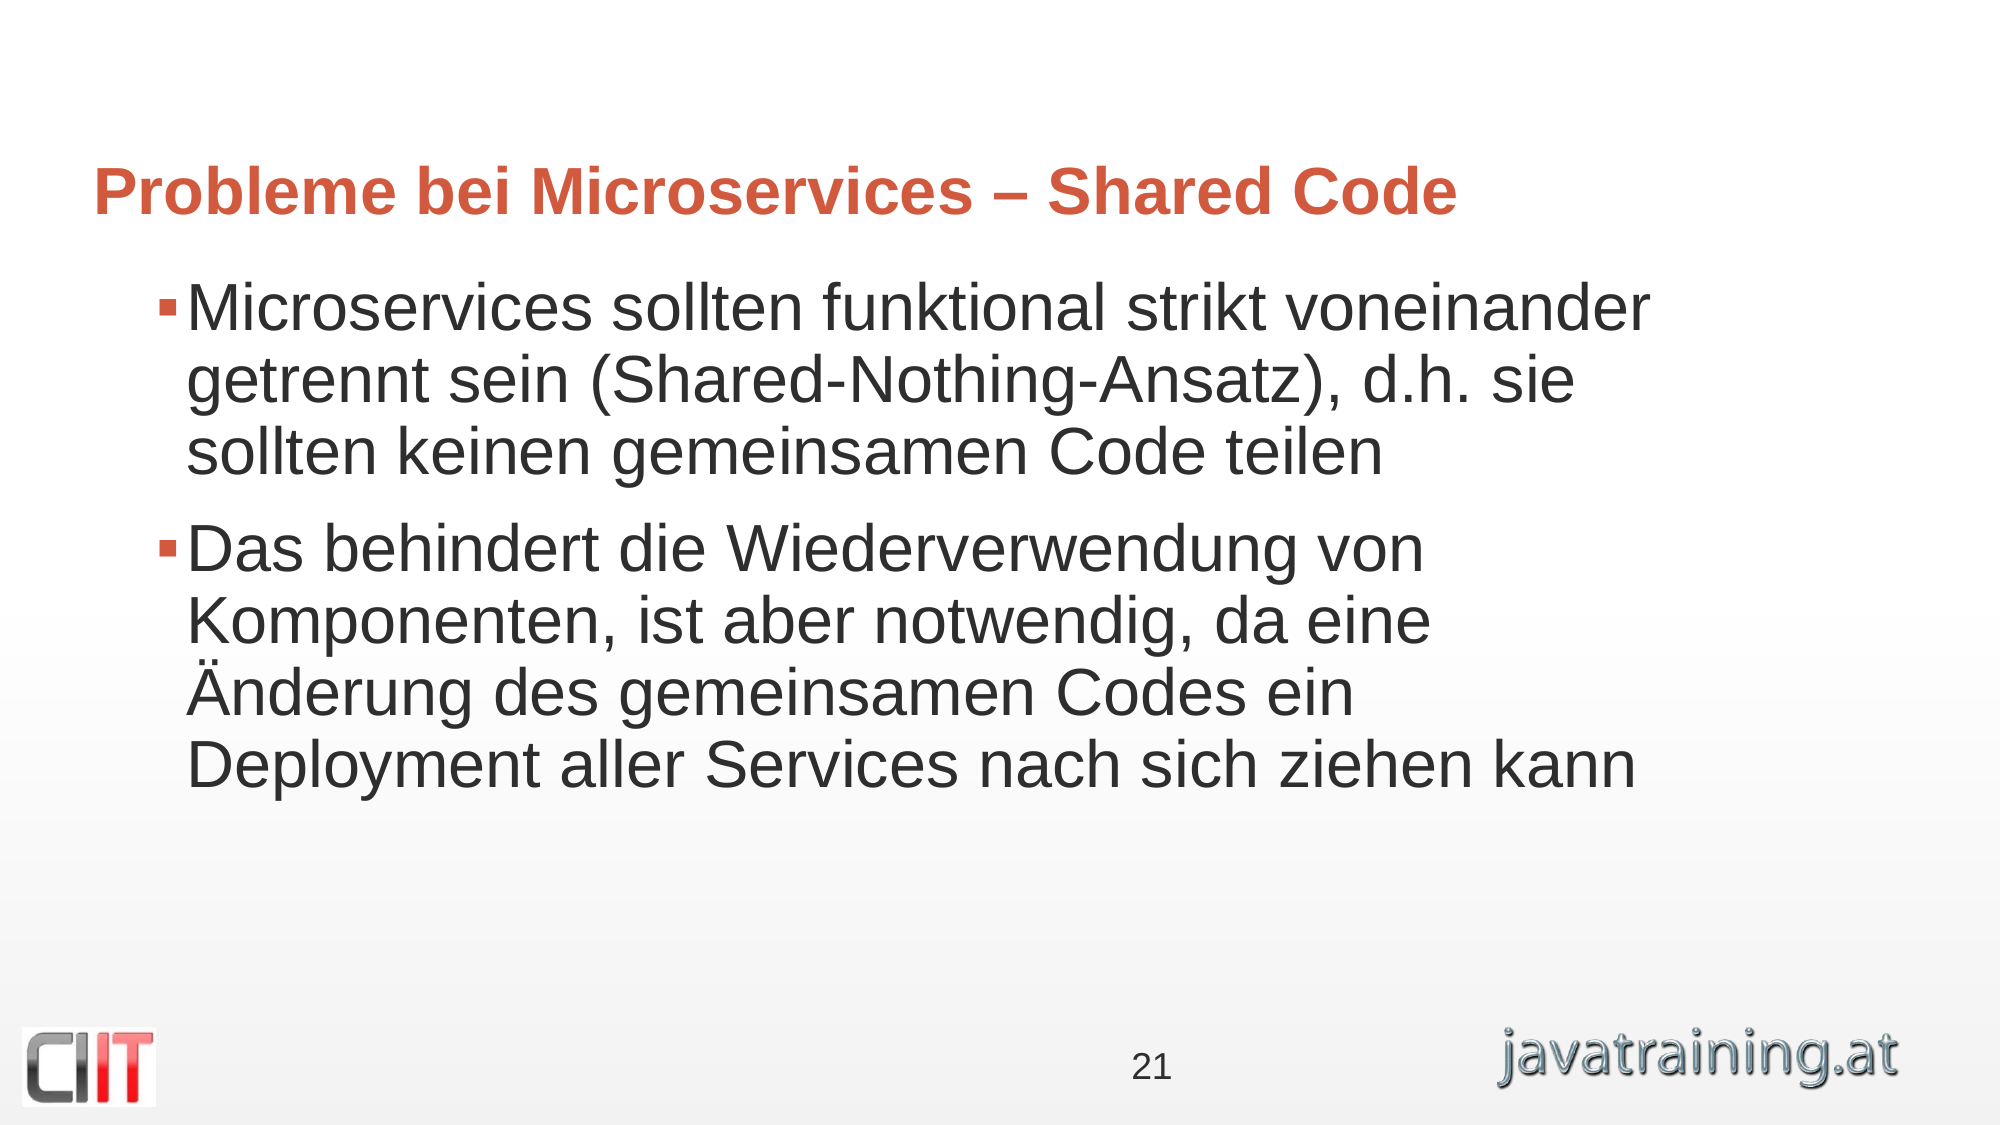

# Probleme bei Microservices – Shared Code
Microservices sollten funktional strikt voneinander getrennt sein (Shared-Nothing-Ansatz), d.h. sie sollten keinen gemeinsamen Code teilen
Das behindert die Wiederverwendung von Komponenten, ist aber notwendig, da eine Änderung des gemeinsamen Codes ein Deployment aller Services nach sich ziehen kann

21